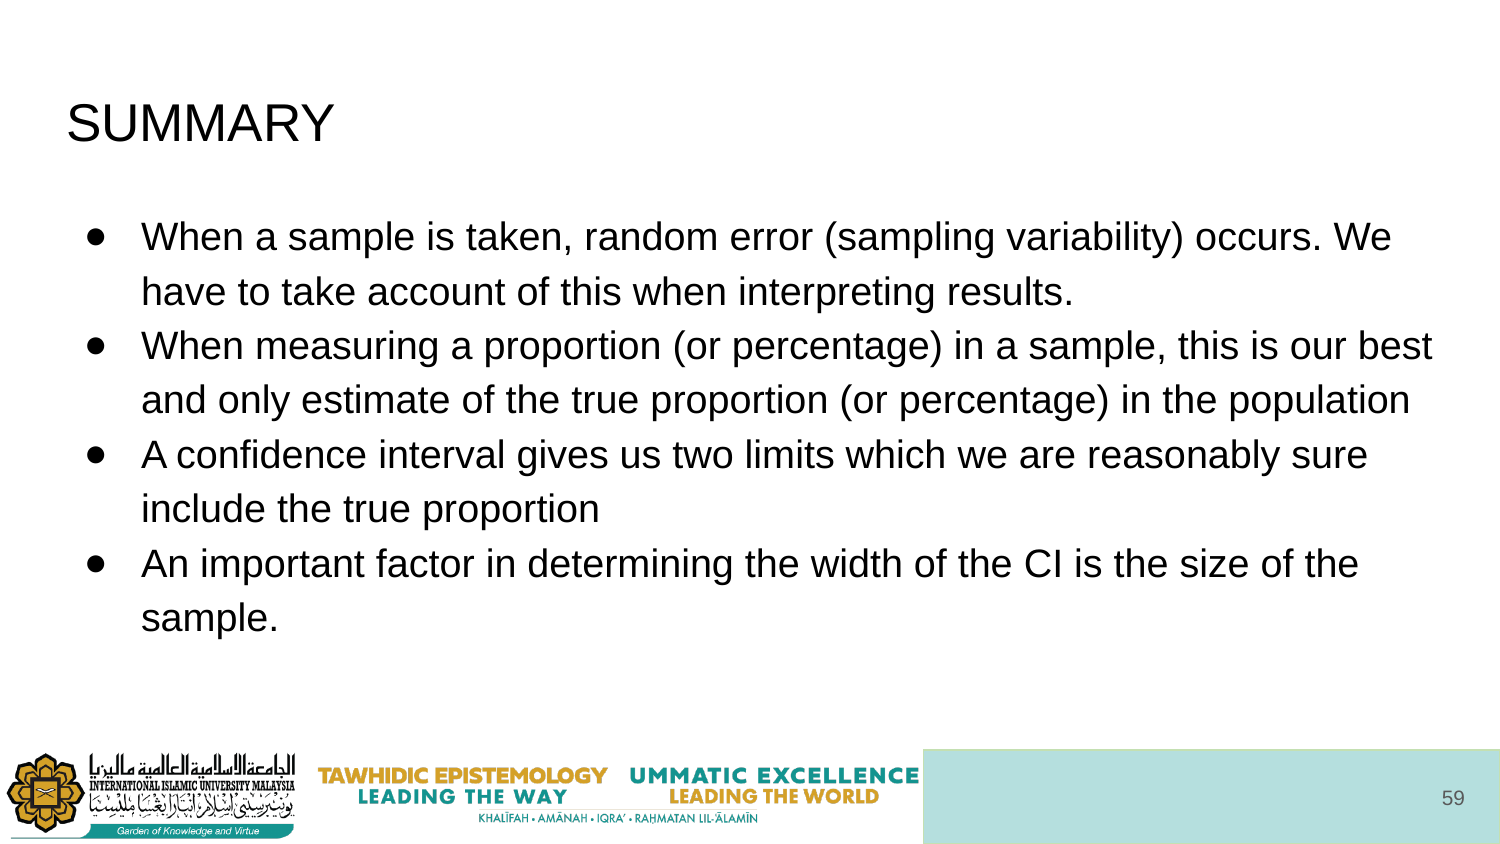

# SUMMARY
When a sample is taken, random error (sampling variability) occurs. We have to take account of this when interpreting results.
When measuring a proportion (or percentage) in a sample, this is our best and only estimate of the true proportion (or percentage) in the population
A confidence interval gives us two limits which we are reasonably sure include the true proportion
An important factor in determining the width of the CI is the size of the sample.
59